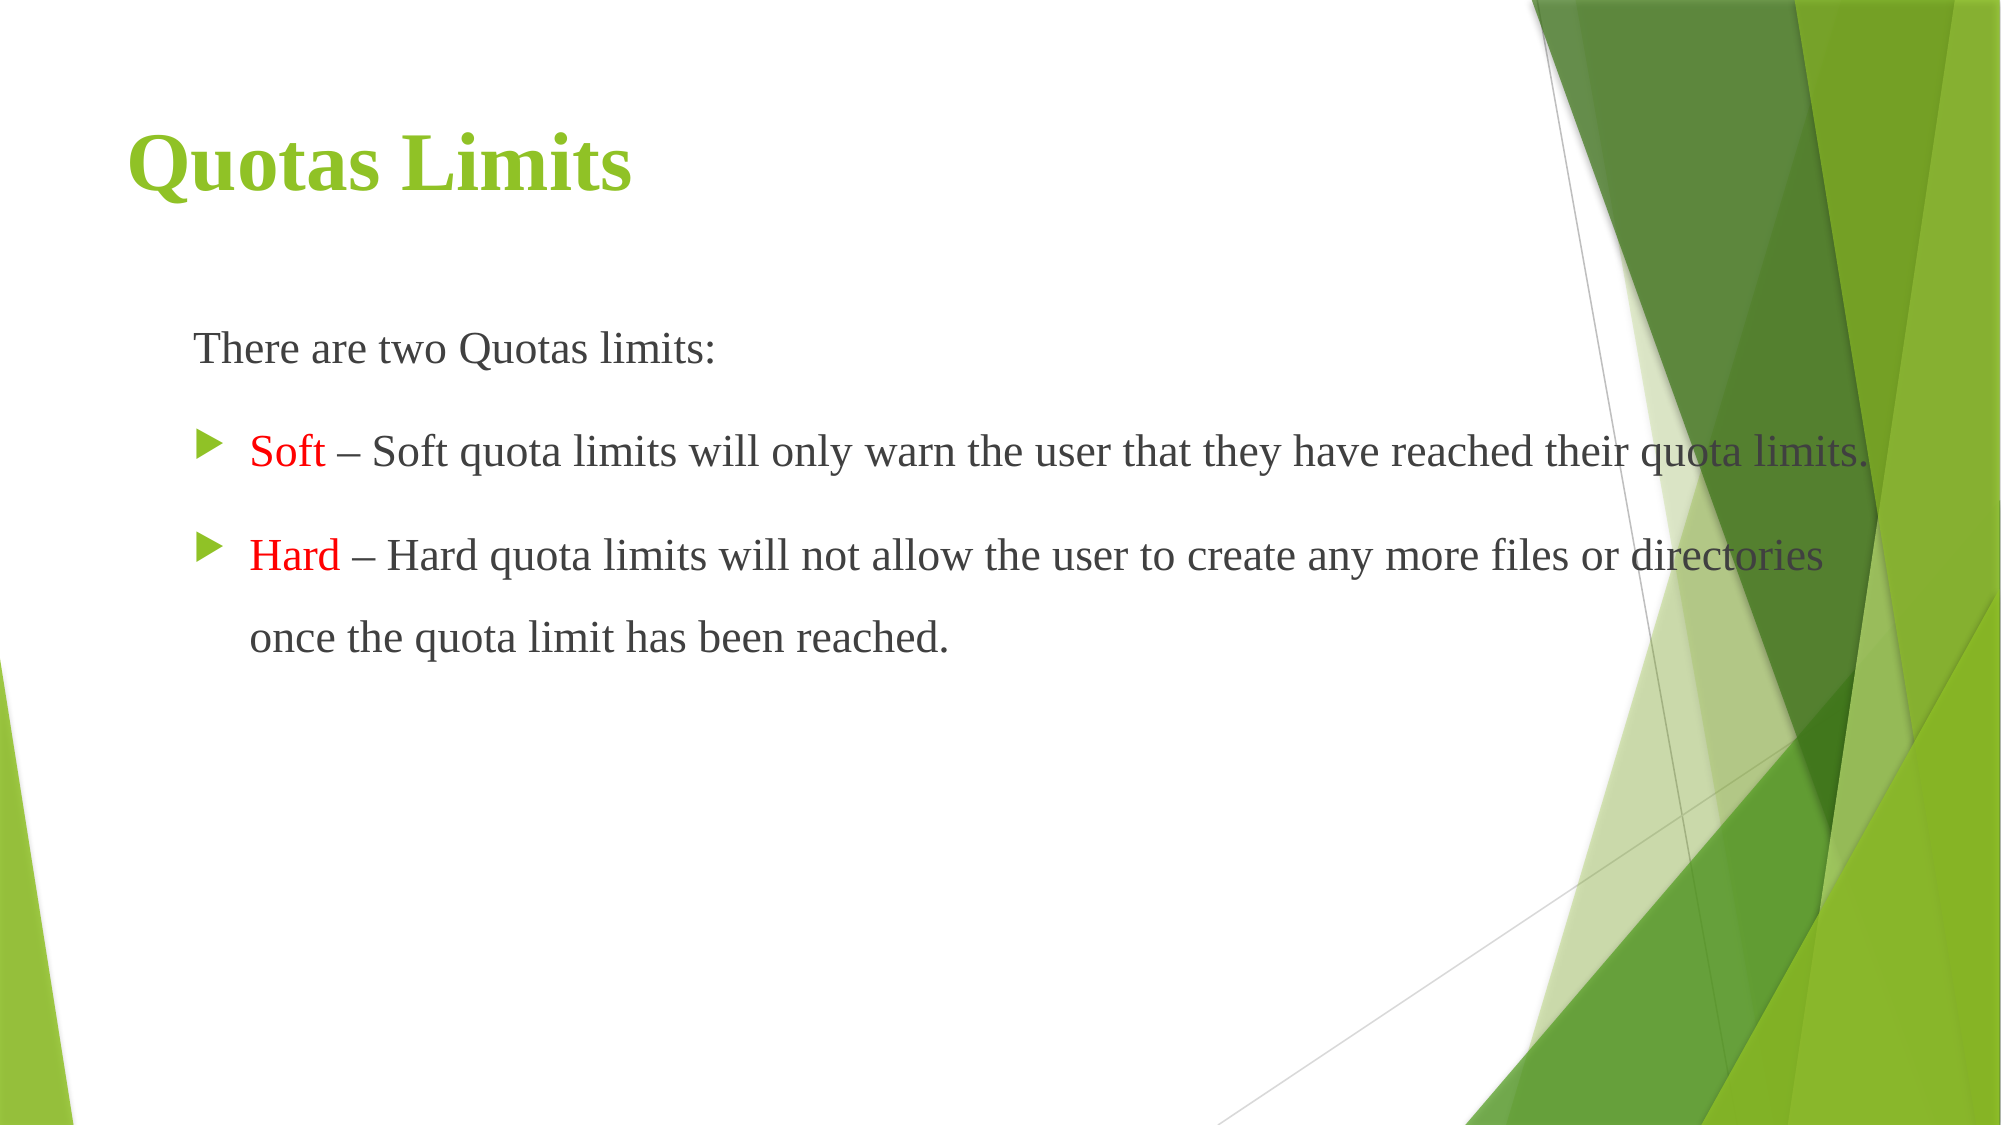

# Quotas Limits
There are two Quotas limits:
Soft – Soft quota limits will only warn the user that they have reached their quota limits.
Hard – Hard quota limits will not allow the user to create any more files or directories once the quota limit has been reached.